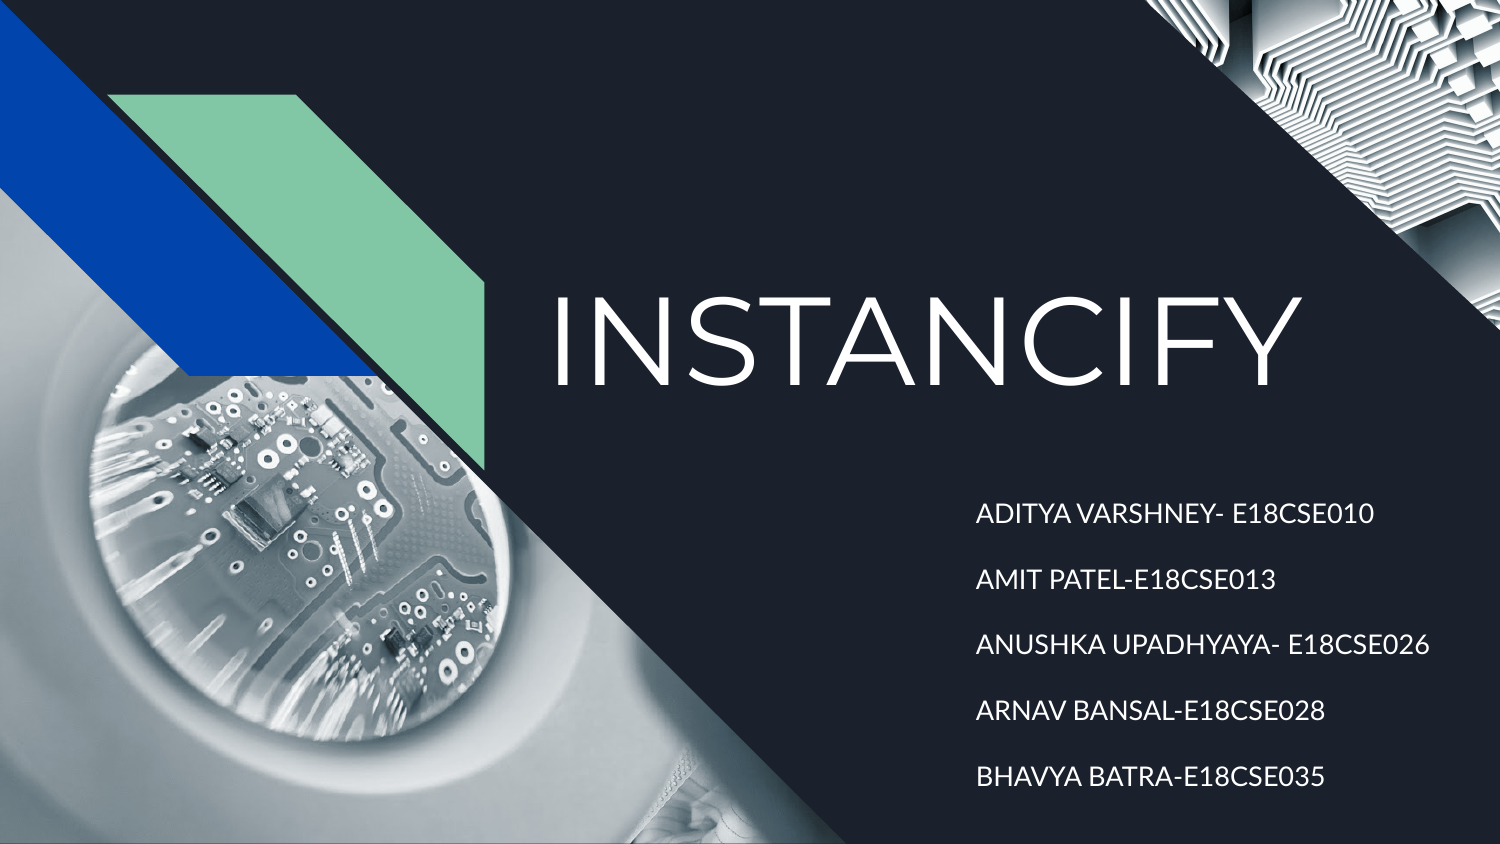

# INSTANCIFY
ADITYA VARSHNEY- E18CSE010
AMIT PATEL-E18CSE013
ANUSHKA UPADHYAYA- E18CSE026
ARNAV BANSAL-E18CSE028
BHAVYA BATRA-E18CSE035